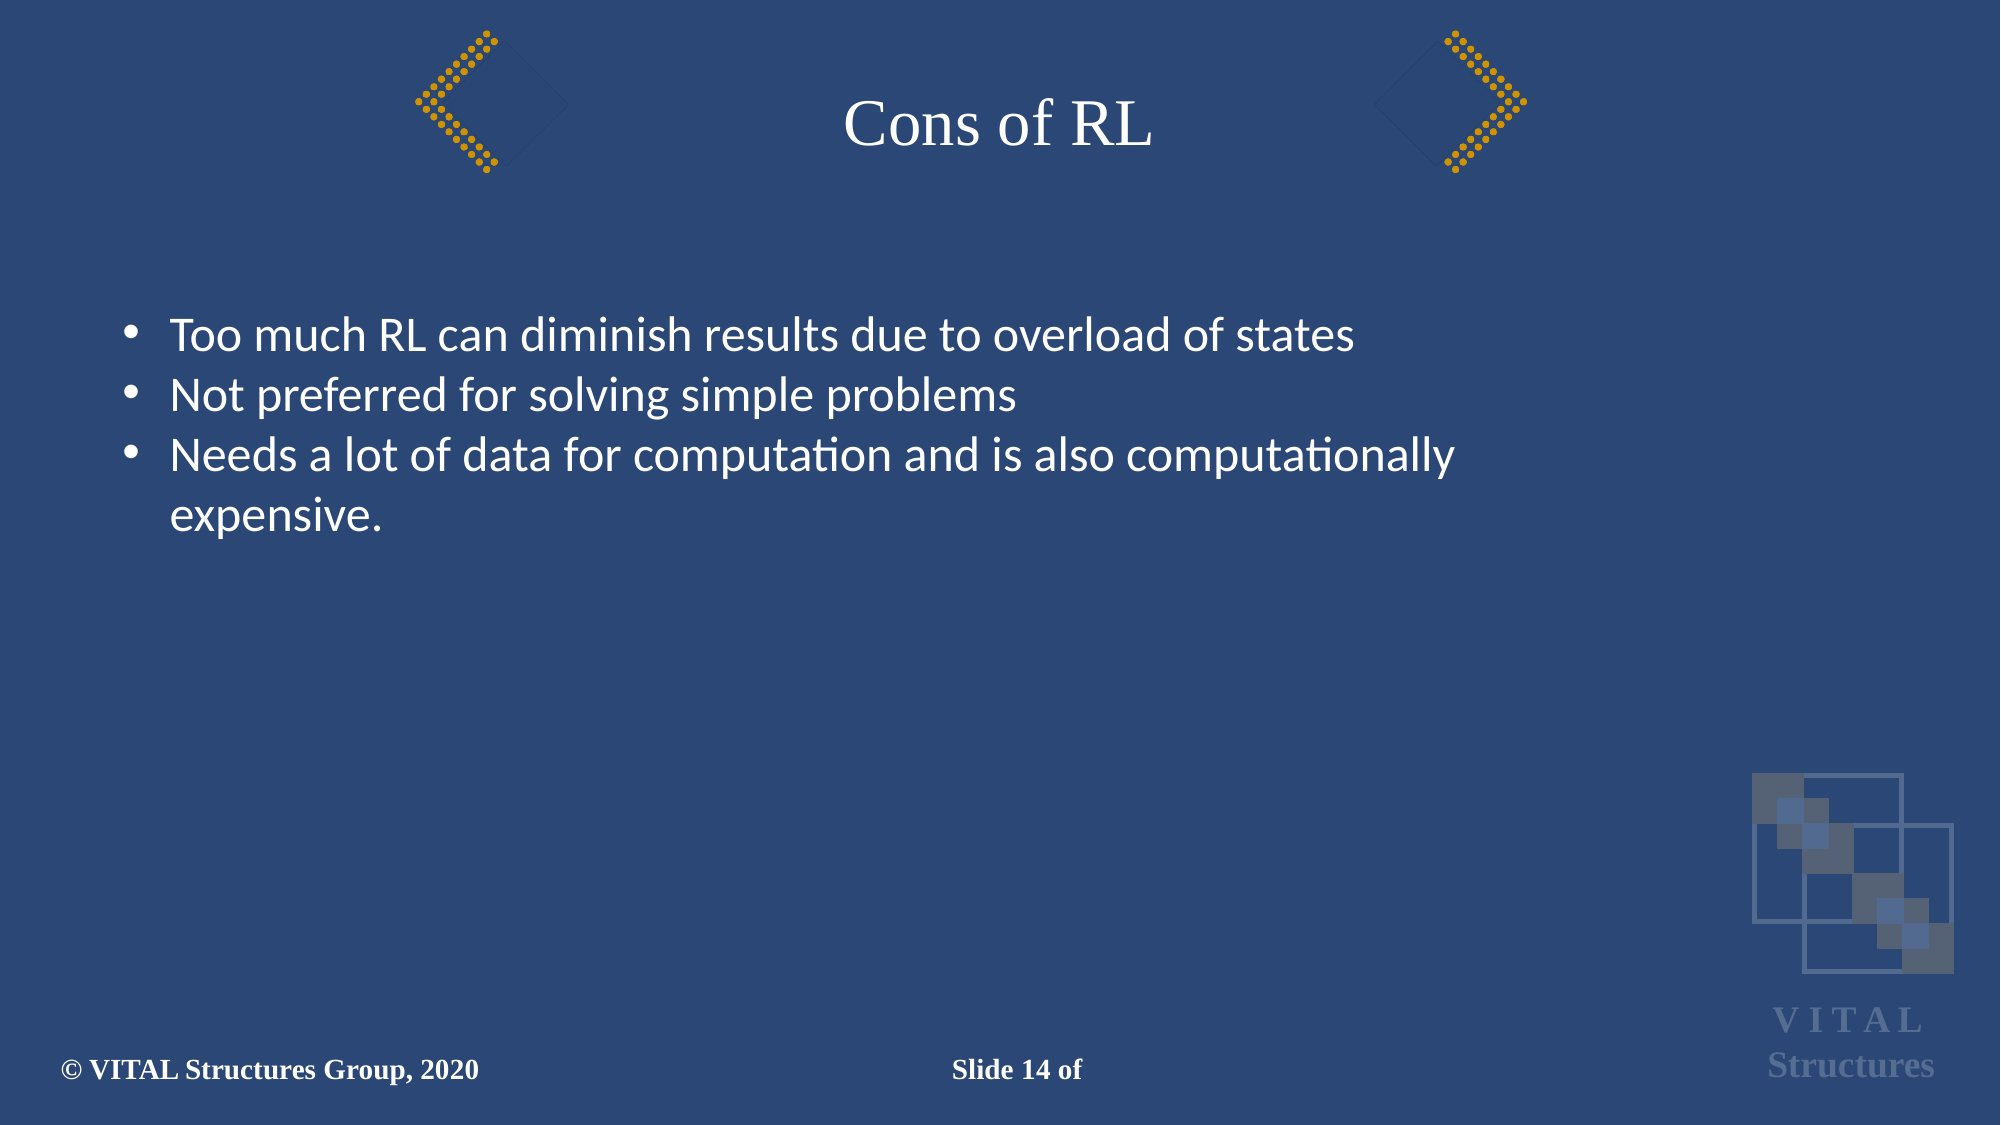

# Cons of RL
Too much RL can diminish results due to overload of states
Not preferred for solving simple problems
Needs a lot of data for computation and is also computationally expensive.
© VITAL Structures Group, 2020
Slide 14 of